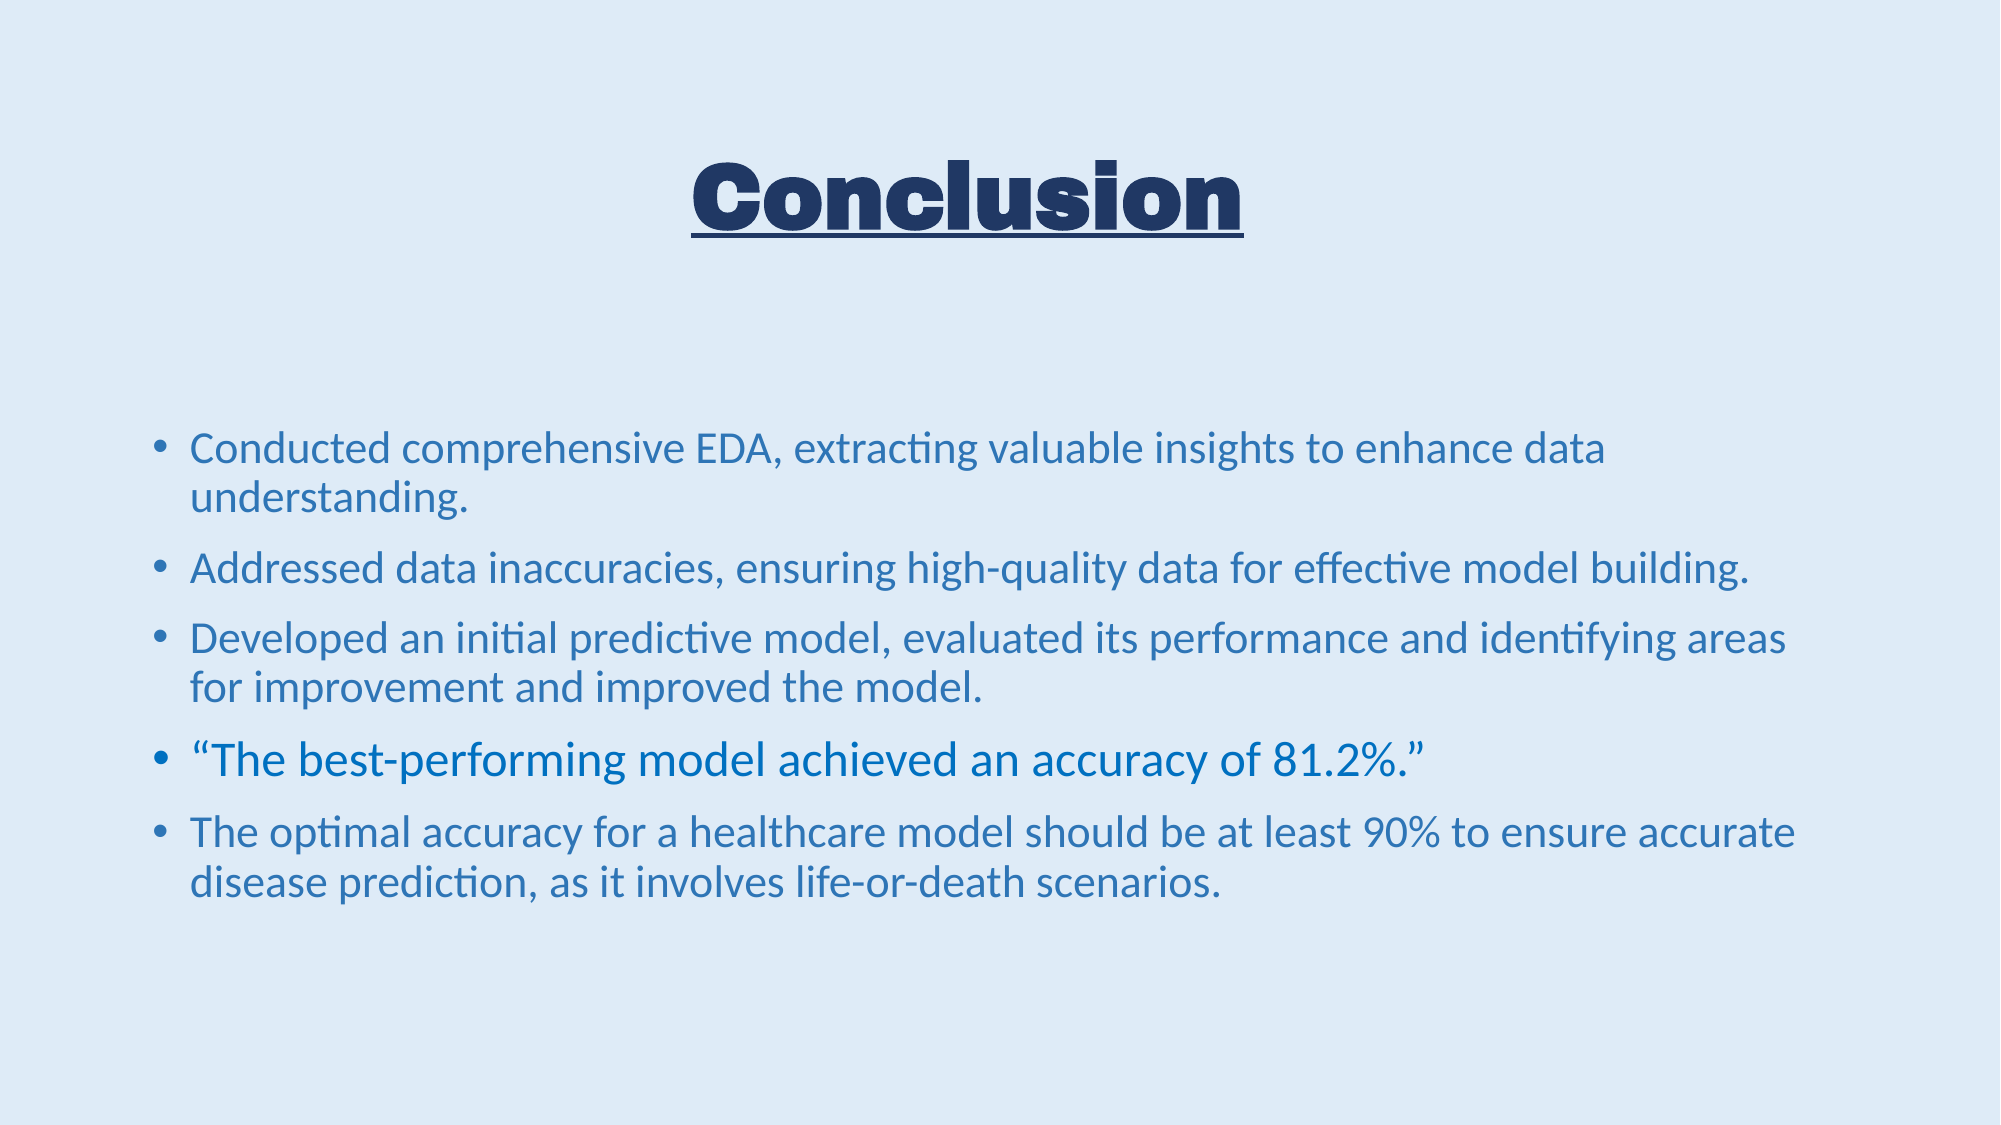

# Conclusion

Conducted comprehensive EDA, extracting valuable insights to enhance data understanding.
Addressed data inaccuracies, ensuring high-quality data for effective model building.
Developed an initial predictive model, evaluated its performance and identifying areas for improvement and improved the model.
“The best-performing model achieved an accuracy of 81.2%.”
The optimal accuracy for a healthcare model should be at least 90% to ensure accurate disease prediction, as it involves life-or-death scenarios.